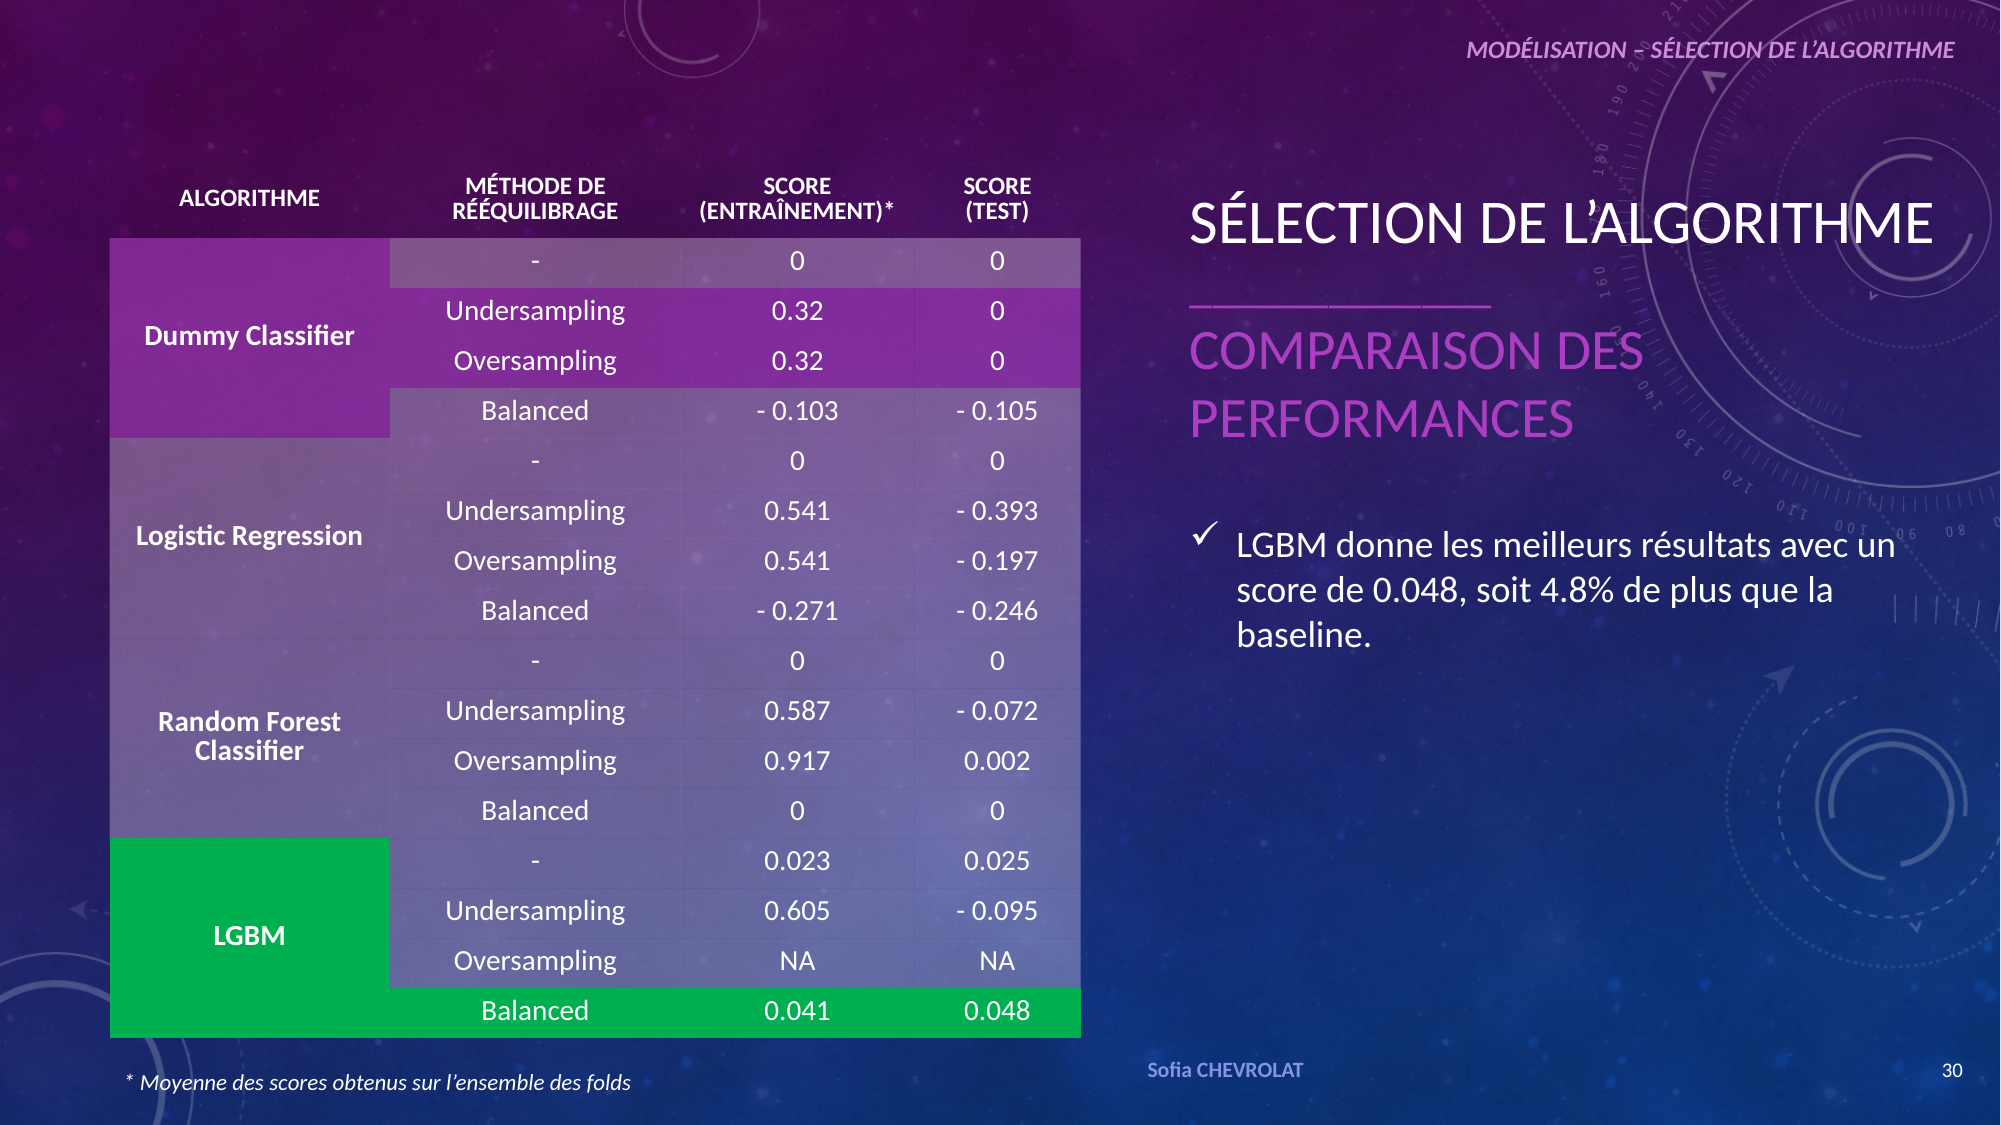

MODÉLISATION – SÉLECTION DE L’ALGORITHME
SÉLECTION DE L’ALGORITHME
_____________
COMPARAISON DES PERFORMANCES
| ALGORITHME | MÉTHODE DE RÉÉQUILIBRAGE | SCORE (ENTRAÎNEMENT)\* | SCORE (TEST) |
| --- | --- | --- | --- |
| Dummy Classifier | - | 0 | 0 |
| Dummy Classifier | Undersampling | 0.32 | 0 |
| Dummy Classifier | Oversampling | 0.32 | 0 |
| Dummy Classifier | Balanced | - 0.103 | - 0.105 |
| Logistic Regression | - | 0 | 0 |
| Logistic Regression | Undersampling | 0.541 | - 0.393 |
| Logistic Regression | Oversampling | 0.541 | - 0.197 |
| Logistic Regression | Balanced | - 0.271 | - 0.246 |
| Random Forest Classifier | - | 0 | 0 |
|  | Undersampling | 0.587 | - 0.072 |
|  | Oversampling | 0.917 | 0.002 |
|  | Balanced | 0 | 0 |
| LGBM | - | 0.023 | 0.025 |
|  | Undersampling | 0.605 | - 0.095 |
|  | Oversampling | NA | NA |
|  | Balanced | 0.041 | 0.048 |
LGBM donne les meilleurs résultats avec un score de 0.048, soit 4.8% de plus que la baseline.
Sofia CHEVROLAT
30
* Moyenne des scores obtenus sur l’ensemble des folds